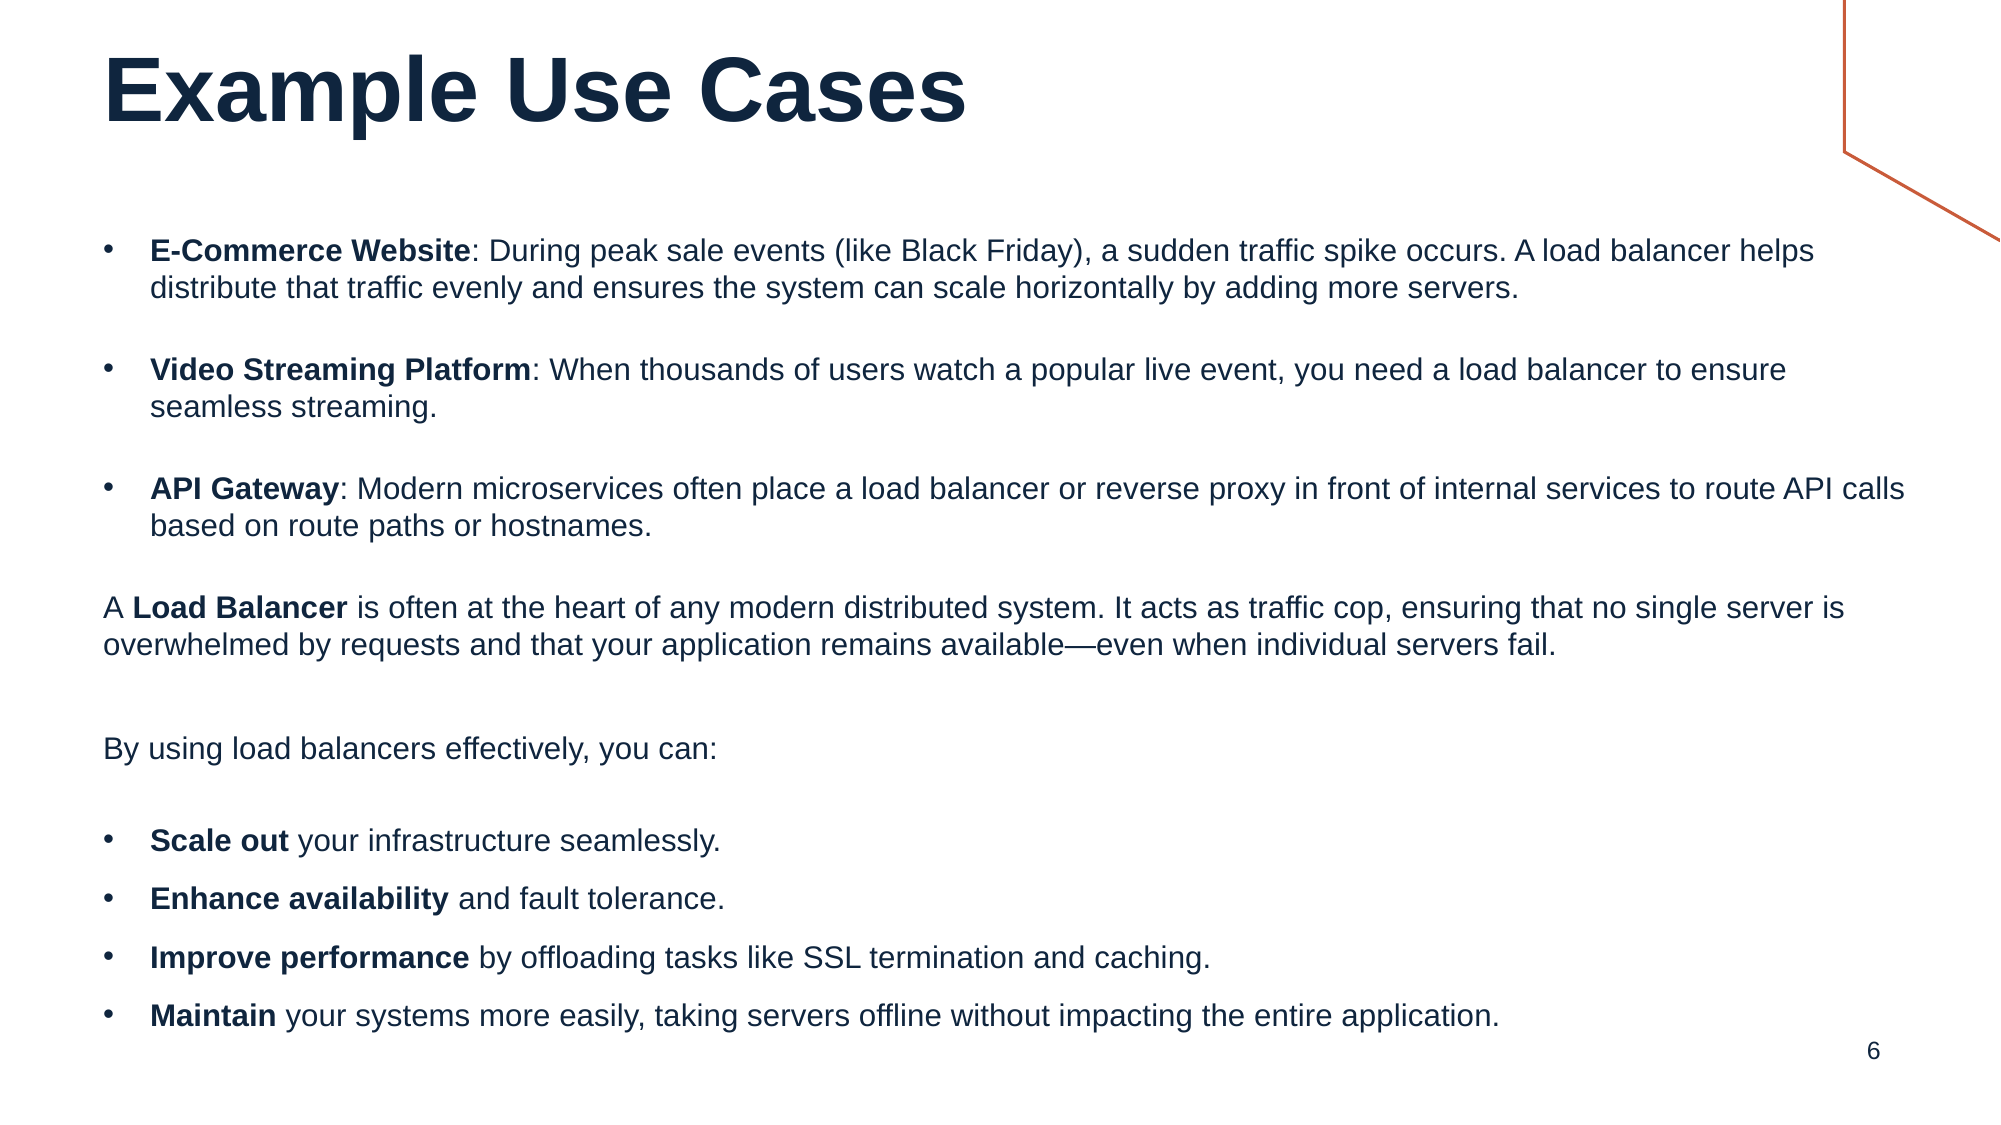

# Example Use Cases
E-Commerce Website: During peak sale events (like Black Friday), a sudden traffic spike occurs. A load balancer helps distribute that traffic evenly and ensures the system can scale horizontally by adding more servers.

Video Streaming Platform: When thousands of users watch a popular live event, you need a load balancer to ensure seamless streaming.

API Gateway: Modern microservices often place a load balancer or reverse proxy in front of internal services to route API calls based on route paths or hostnames.

A Load Balancer is often at the heart of any modern distributed system. It acts as traffic cop, ensuring that no single server is overwhelmed by requests and that your application remains available—even when individual servers fail.

By using load balancers effectively, you can:

Scale out your infrastructure seamlessly.
Enhance availability and fault tolerance.
Improve performance by offloading tasks like SSL termination and caching.
Maintain your systems more easily, taking servers offline without impacting the entire application.
6